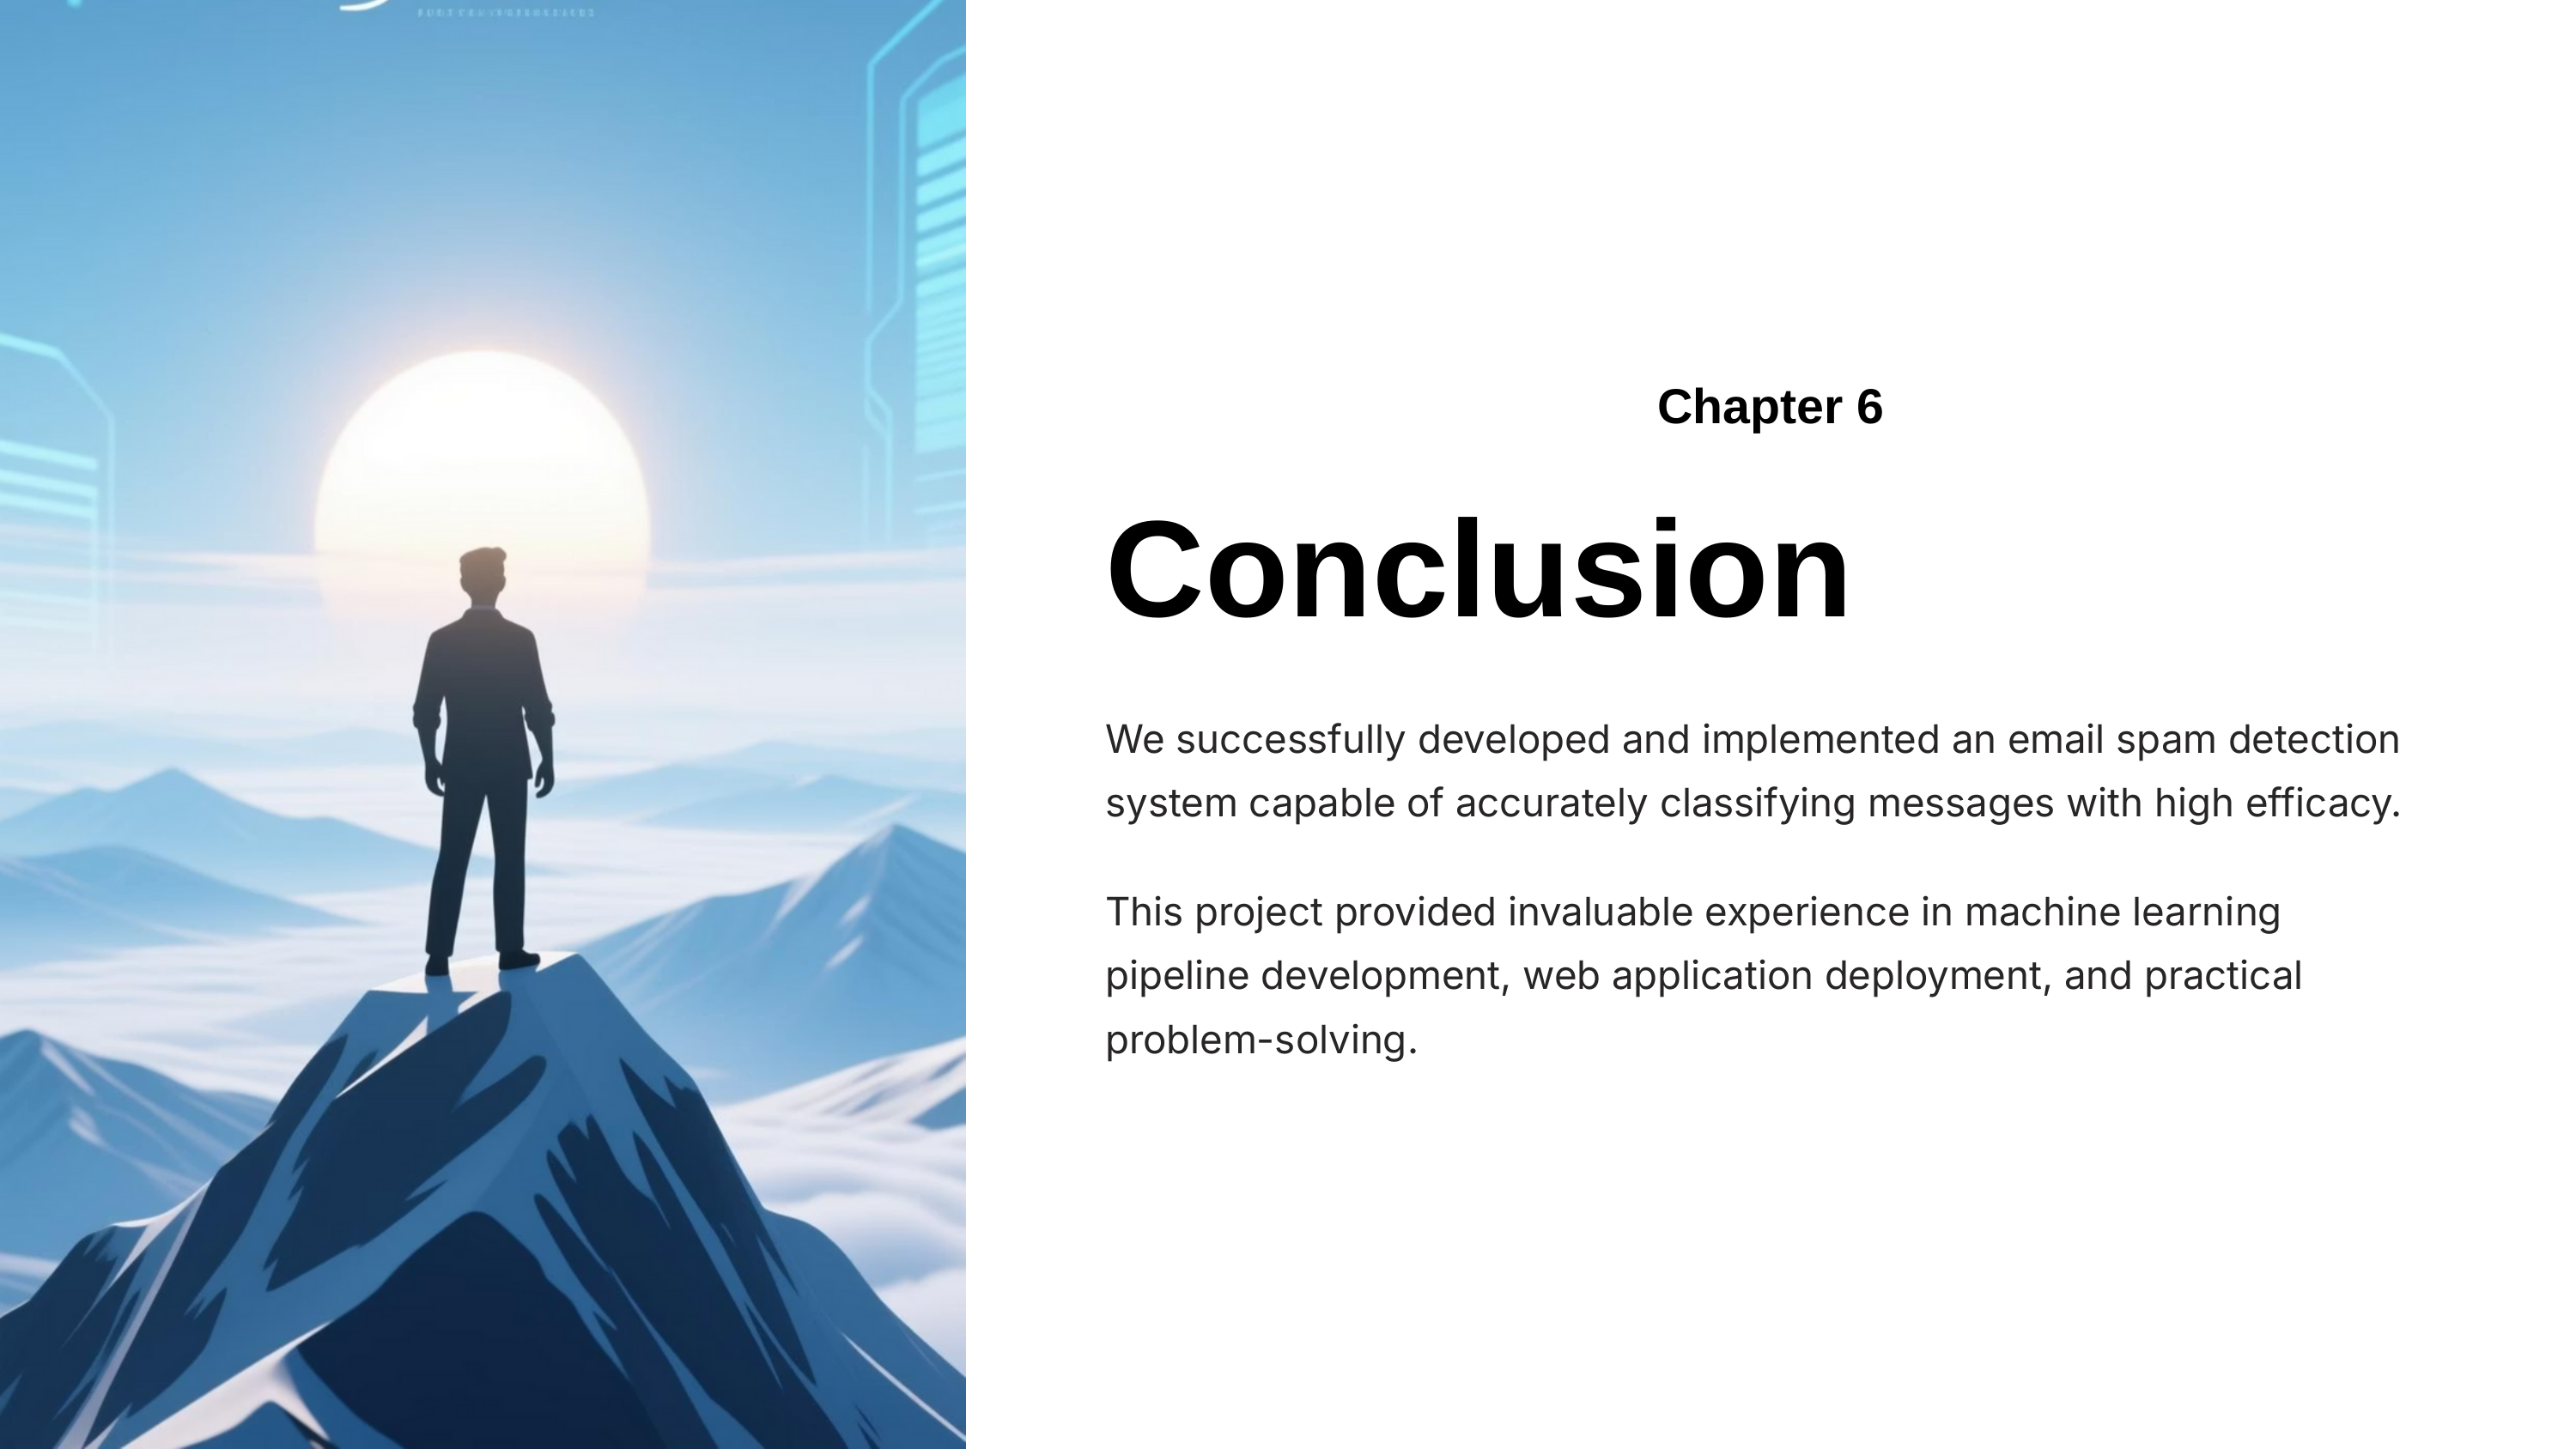

Chapter 6
Conclusion
We successfully developed and implemented an email spam detection system capable of accurately classifying messages with high efficacy.
This project provided invaluable experience in machine learning pipeline development, web application deployment, and practical problem-solving.